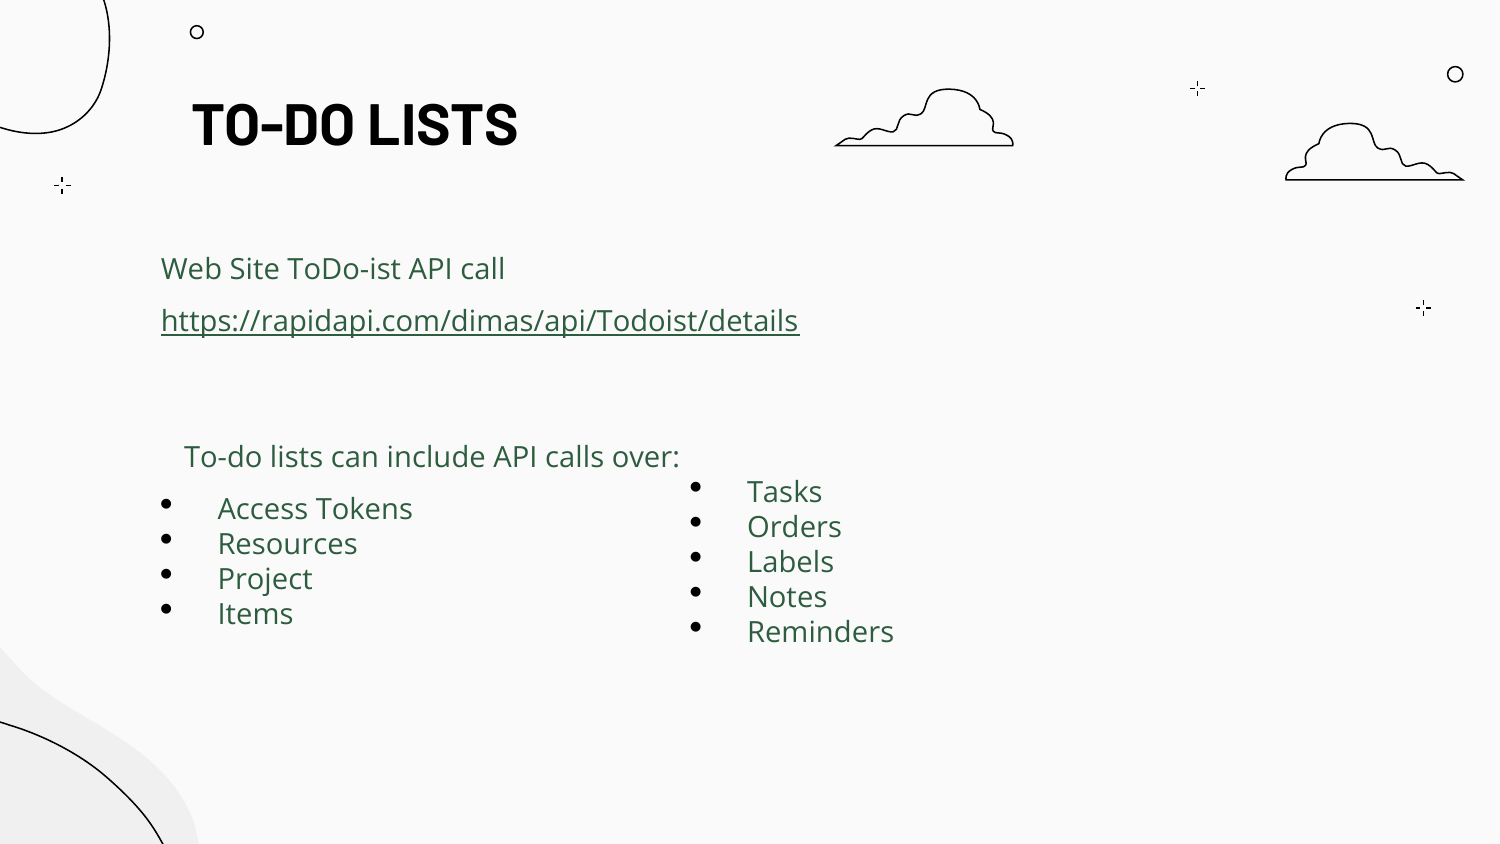

# TO-DO LISTS
Web Site ToDo-ist API call
https://rapidapi.com/dimas/api/Todoist/details
To-do lists can include API calls over:
Access Tokens
Resources
Project
Items

Tasks
Orders
Labels
Notes
Reminders